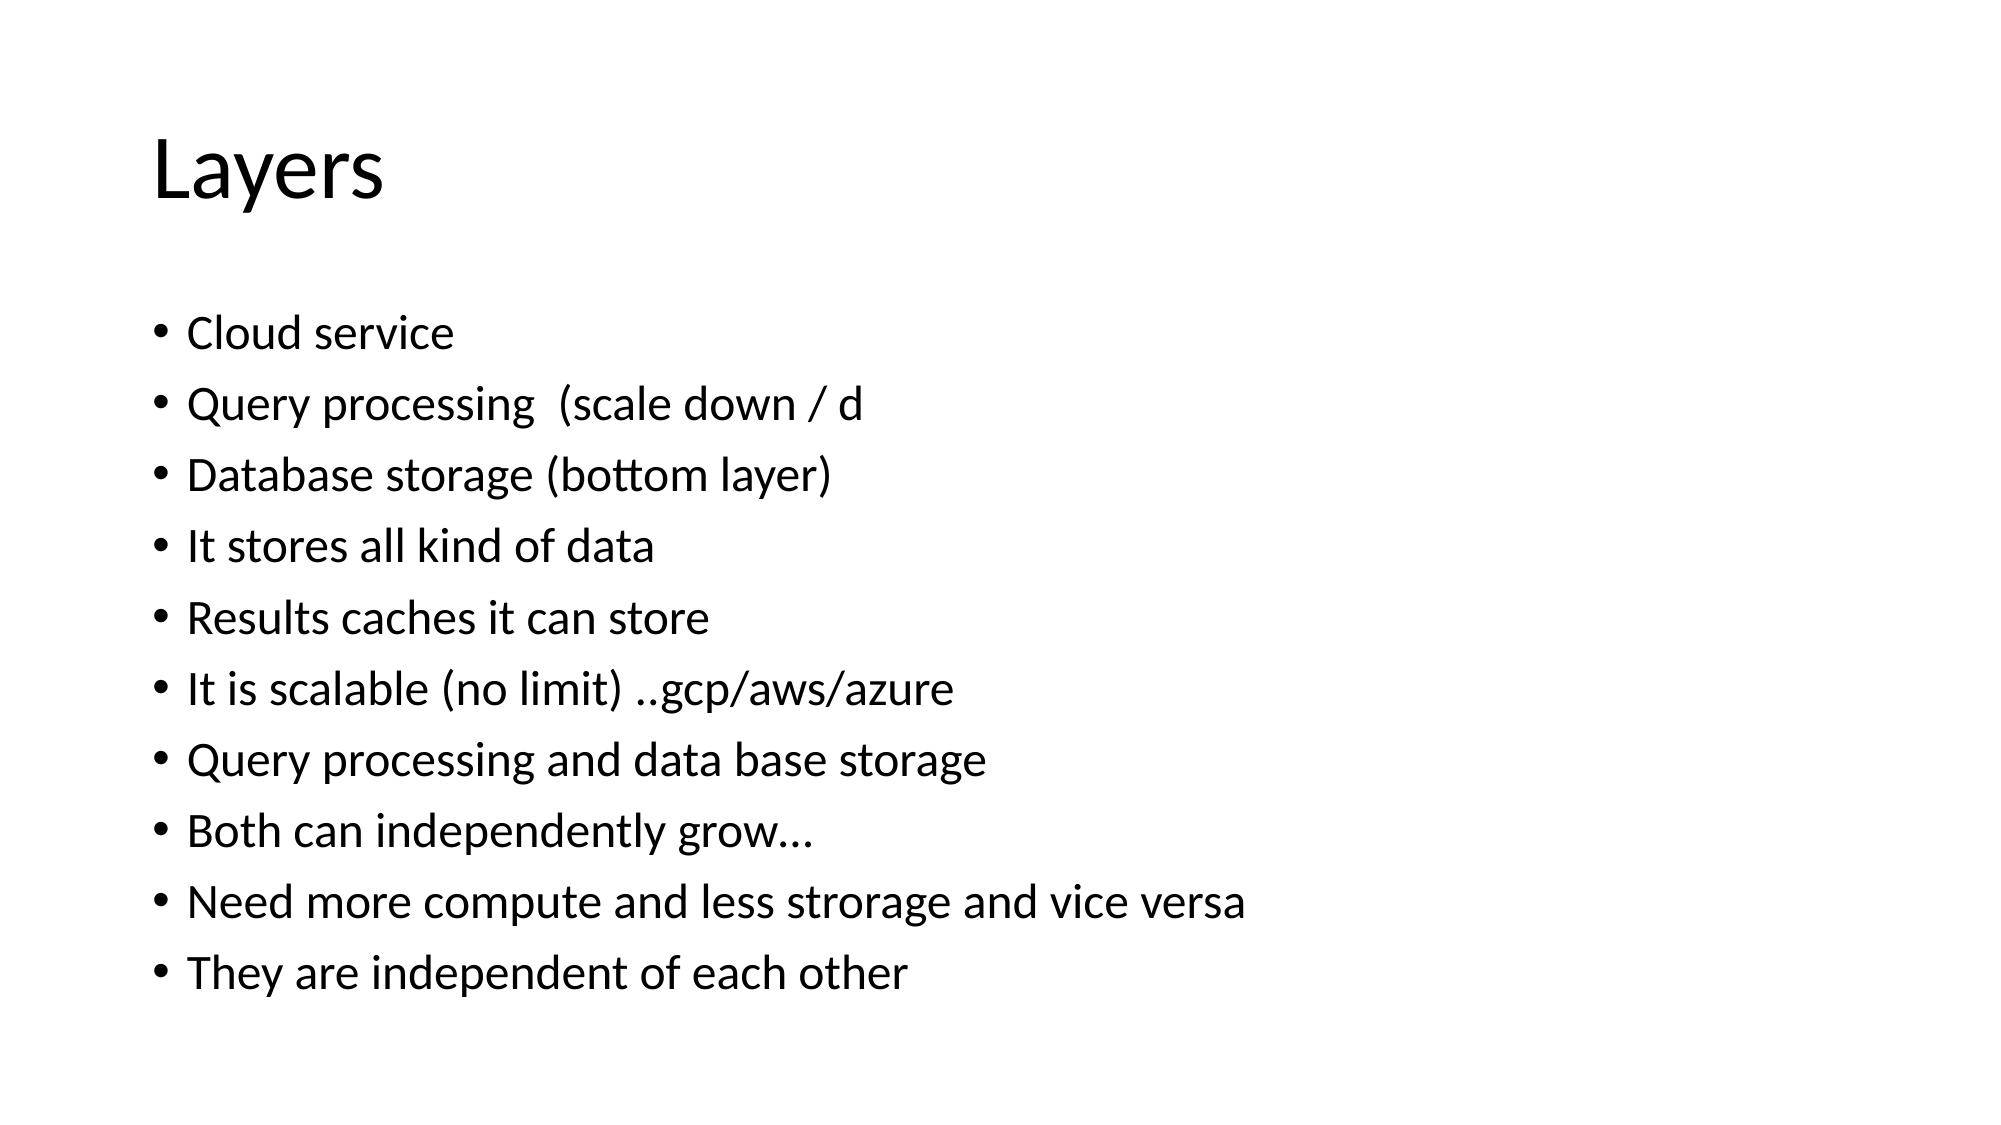

# Layers
Cloud service
Query processing  (scale down / d
Database storage (bottom layer)
It stores all kind of data
Results caches it can store
It is scalable (no limit) ..gcp/aws/azure
Query processing and data base storage
Both can independently grow…
Need more compute and less strorage and vice versa
They are independent of each other